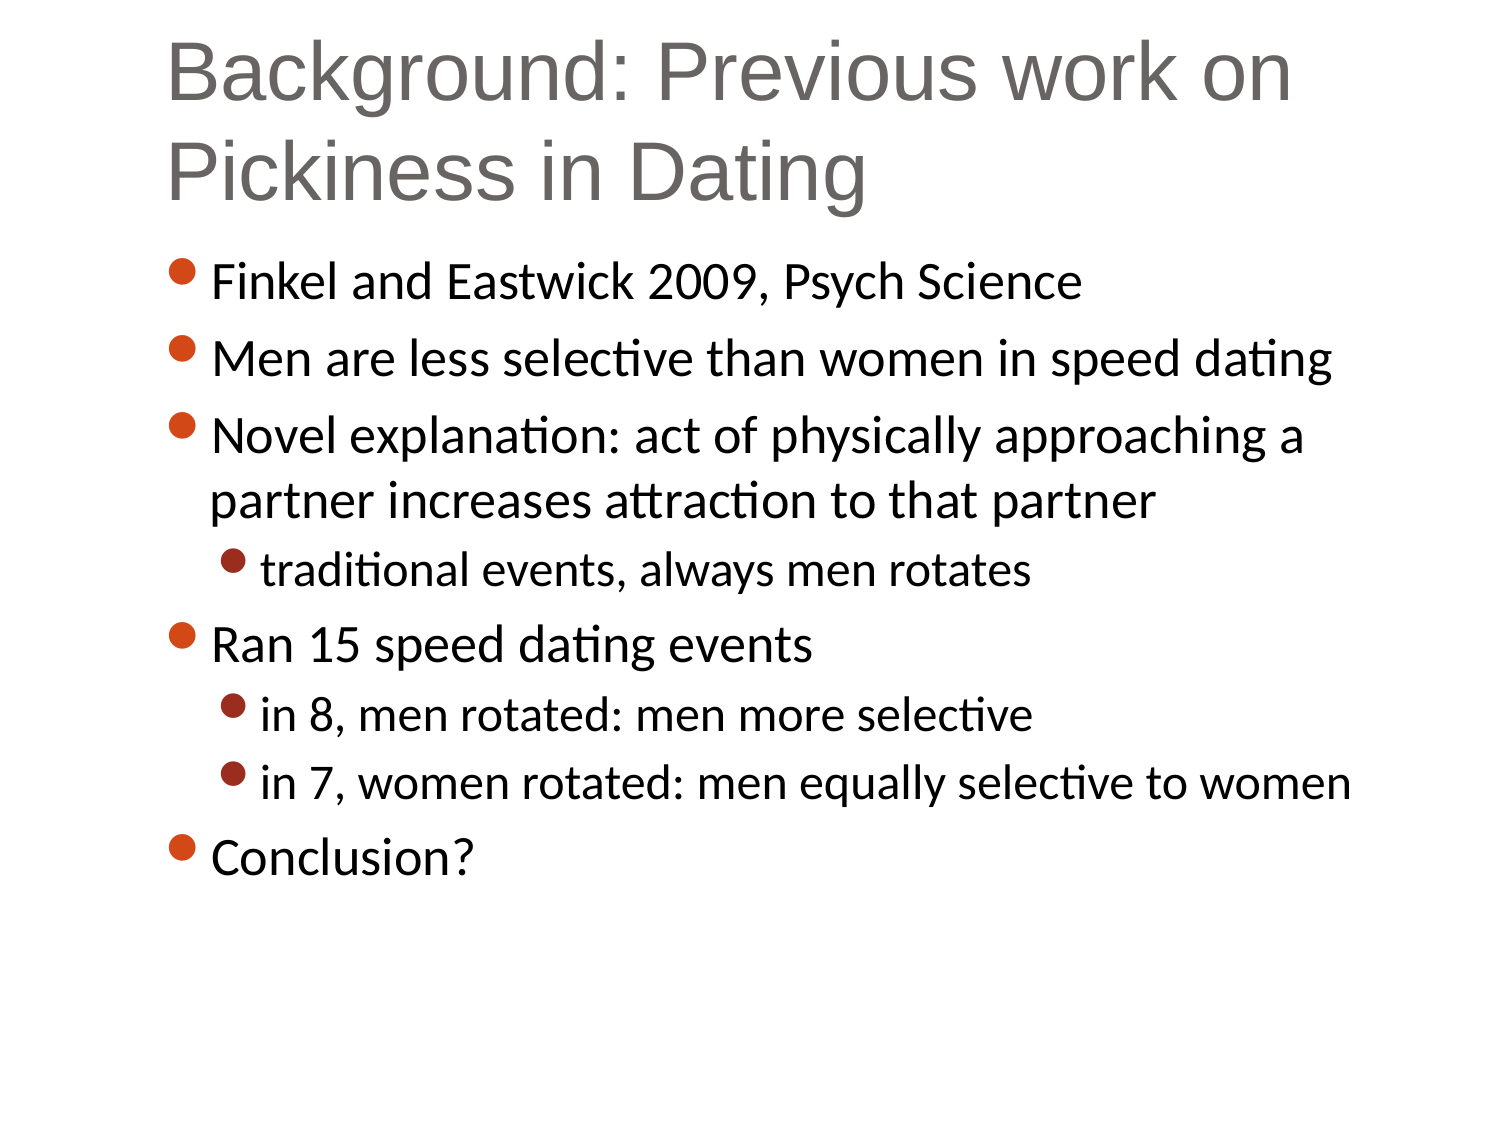

# Background: Previous work on Pickiness in Dating
Finkel and Eastwick 2009, Psych Science
Men are less selective than women in speed dating
Novel explanation: act of physically approaching a partner increases attraction to that partner
traditional events, always men rotates
Ran 15 speed dating events
in 8, men rotated: men more selective
in 7, women rotated: men equally selective to women
Conclusion?